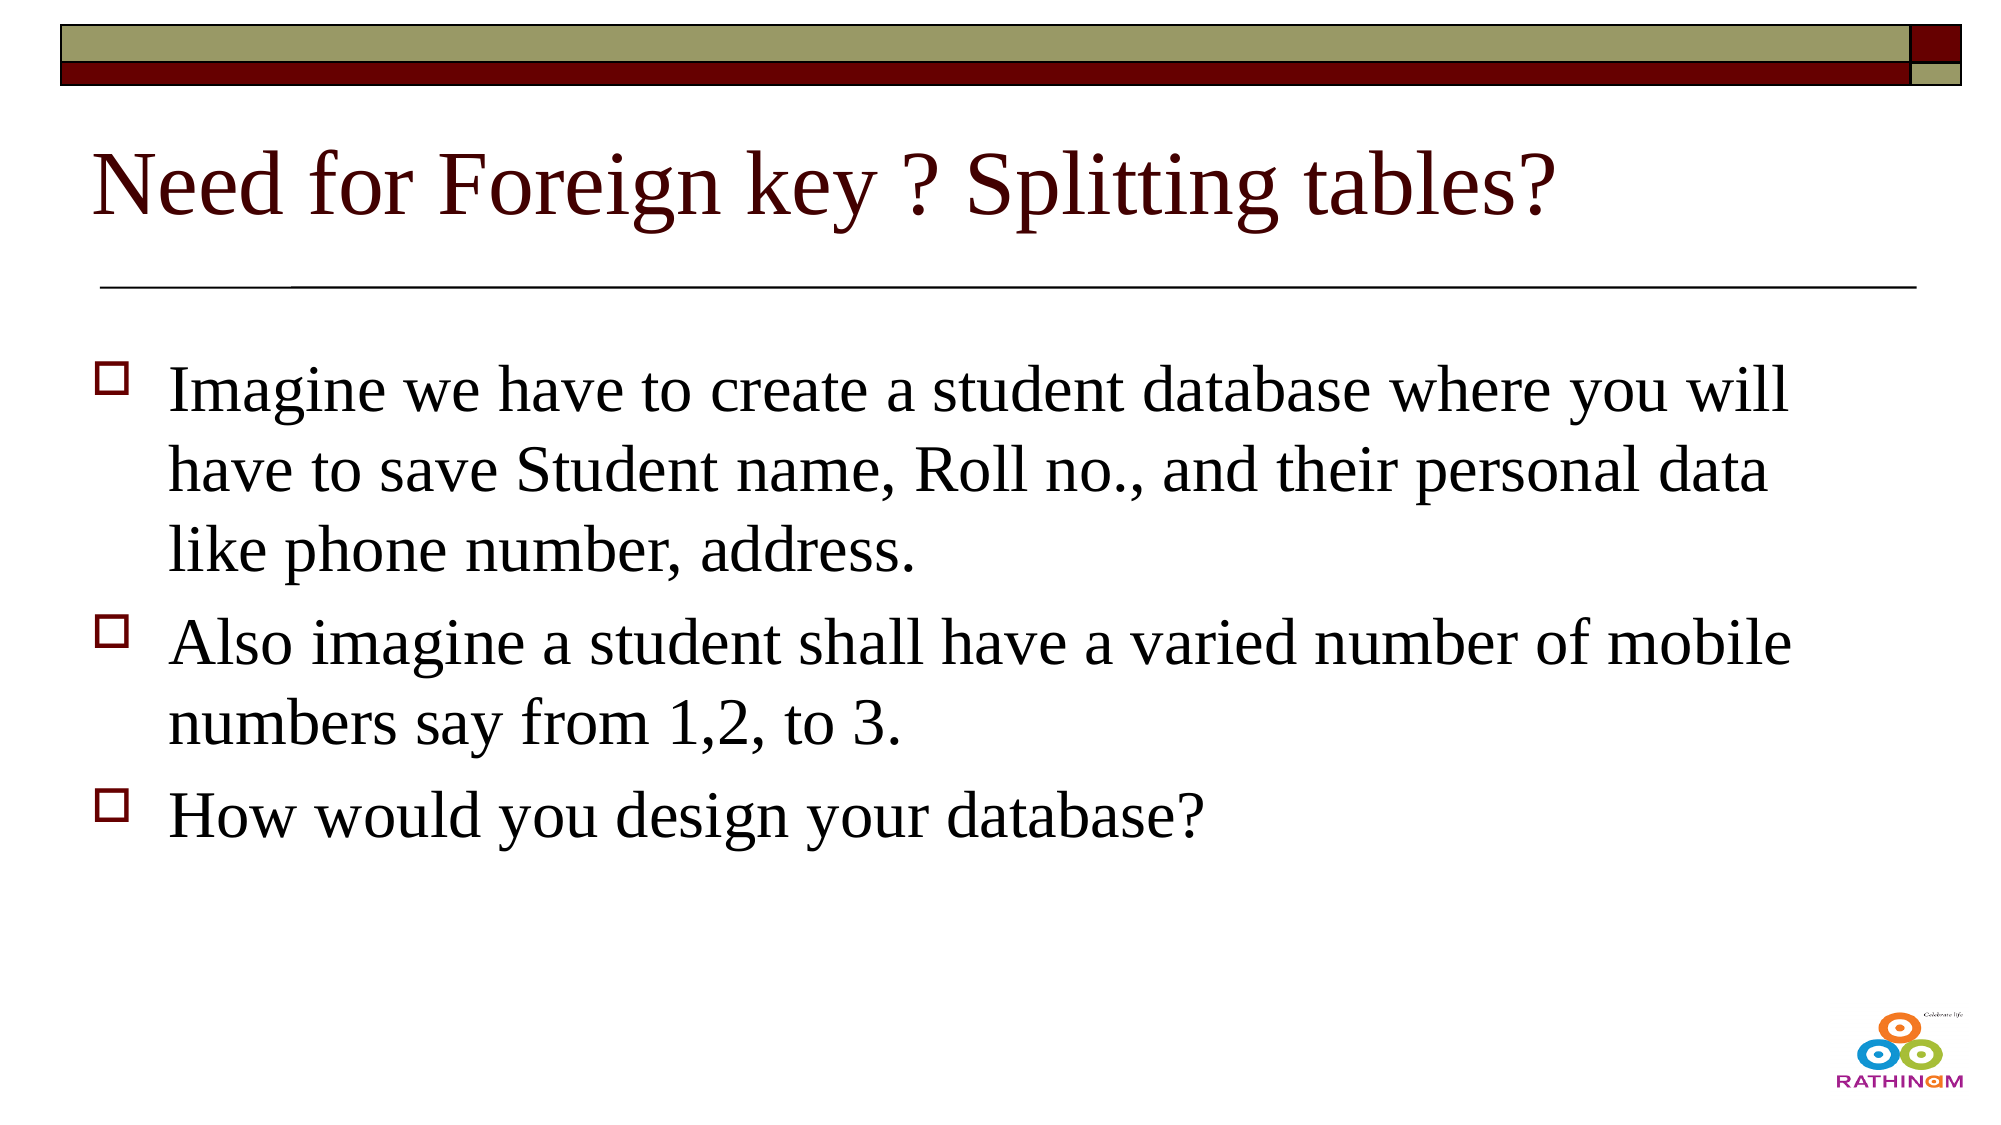

# Need for Foreign key ? Splitting tables?
Imagine we have to create a student database where you will have to save Student name, Roll no., and their personal data like phone number, address.
Also imagine a student shall have a varied number of mobile numbers say from 1,2, to 3.
How would you design your database?